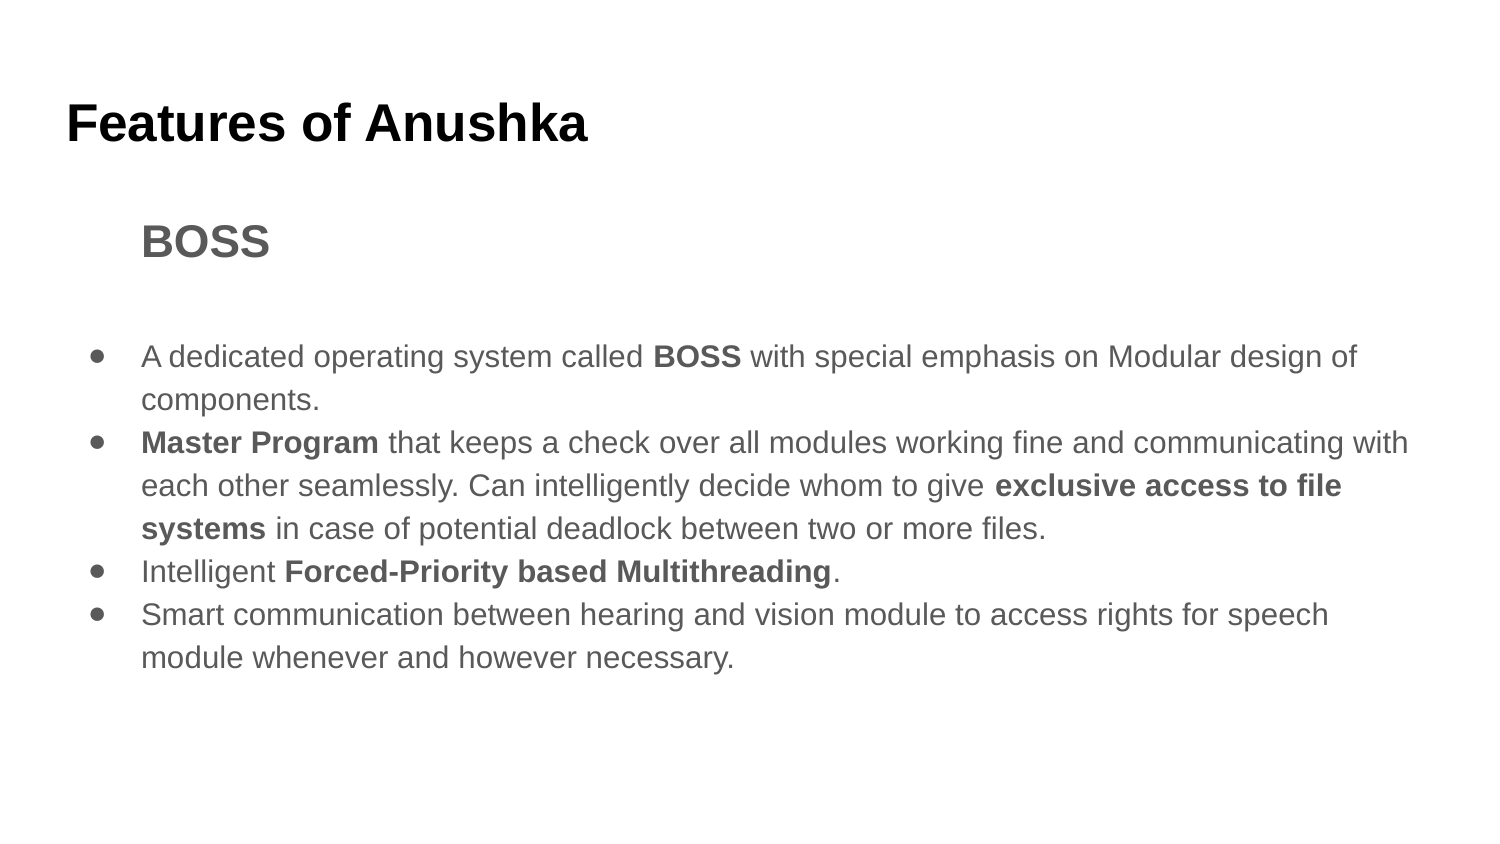

# Features of Anushka
BOSS

A dedicated operating system called BOSS with special emphasis on Modular design of components.
Master Program that keeps a check over all modules working fine and communicating with each other seamlessly. Can intelligently decide whom to give exclusive access to file systems in case of potential deadlock between two or more files.
Intelligent Forced-Priority based Multithreading.
Smart communication between hearing and vision module to access rights for speech module whenever and however necessary.